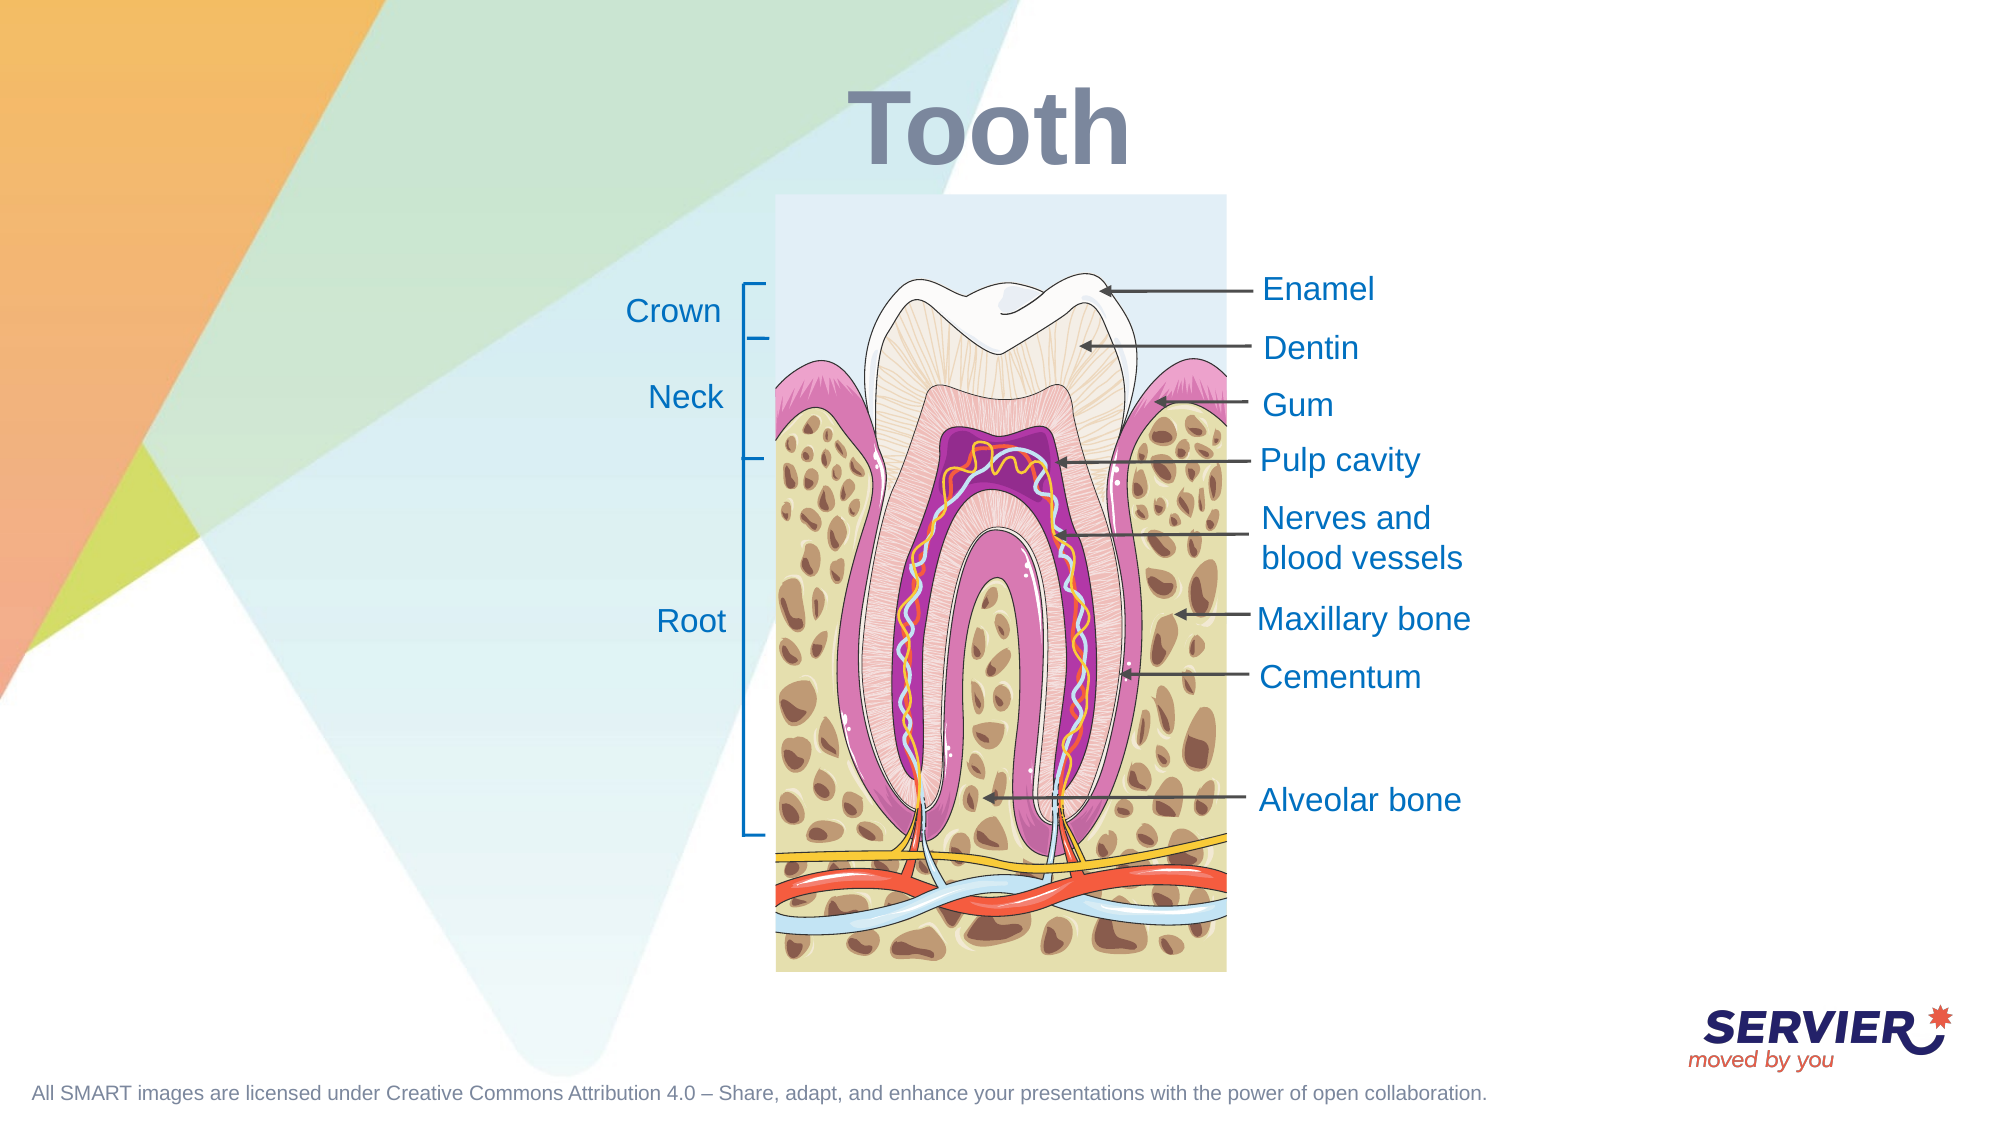

# Tooth

Enamel
Crown

Dentin

Neck
Gum

Pulp cavity

Nerves and
blood vessels

Maxillary bone
Root

Cementum

Alveolar bone